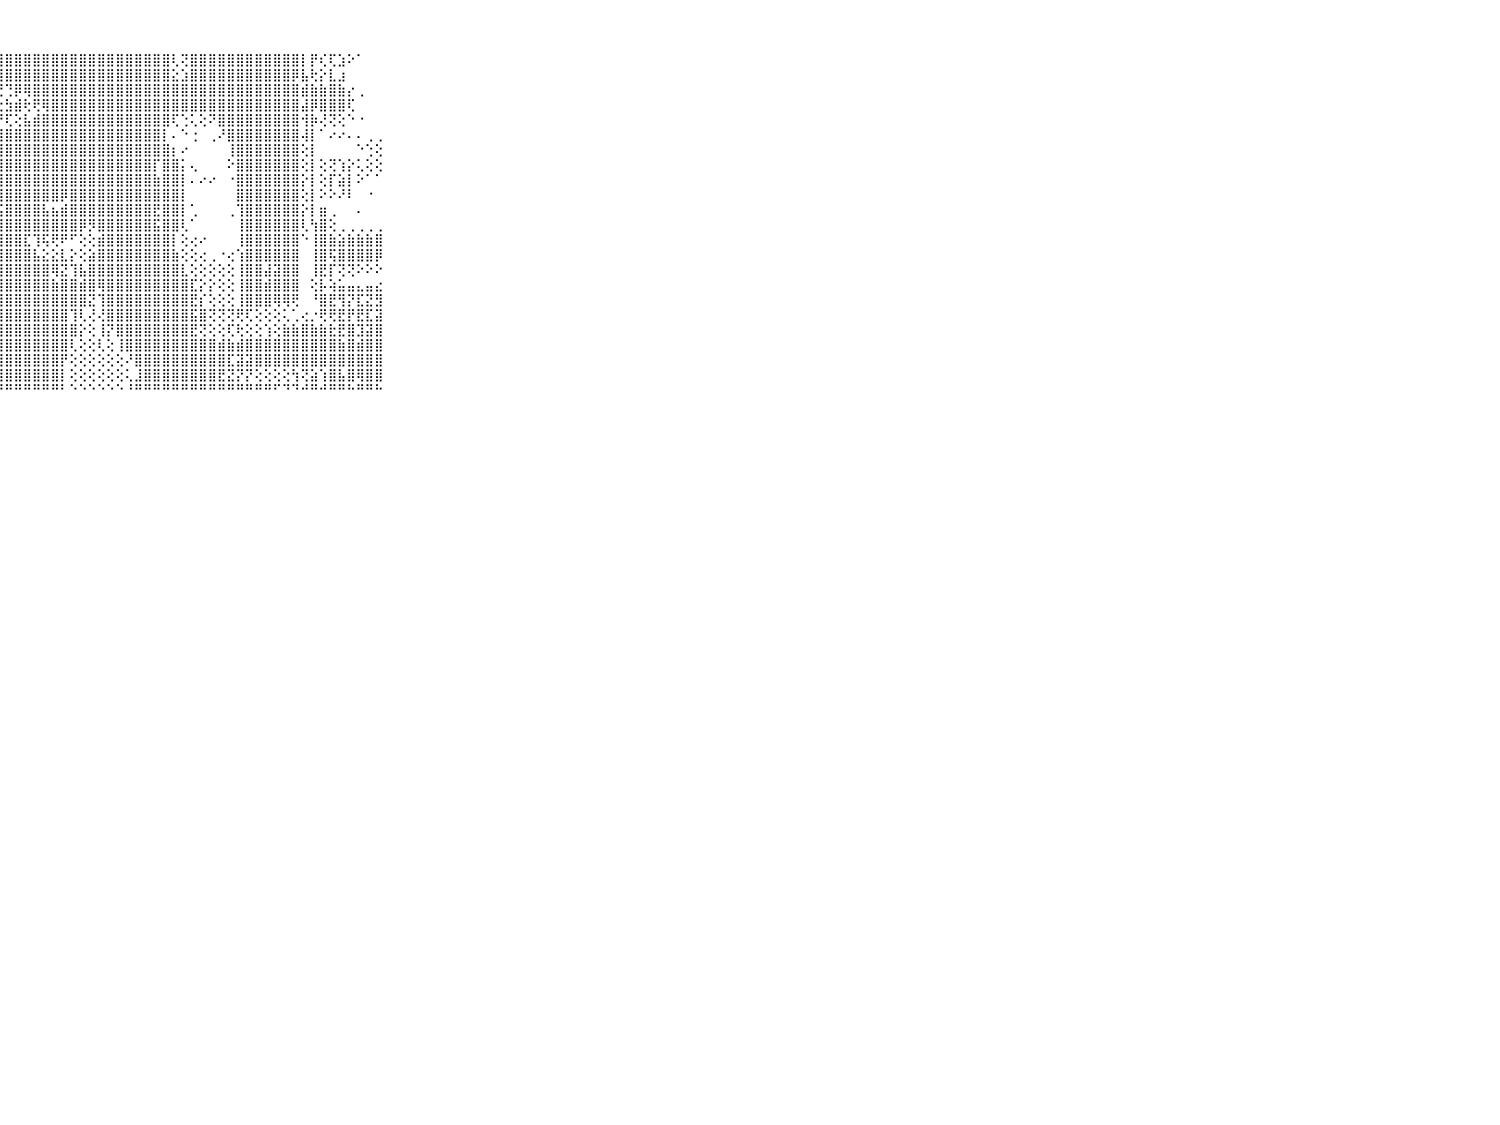

⠀⠀⠀⠀⠀⠀⠀⠀⠀⠀⠀⣝⣟⣿⣿⣿⣿⣿⣿⣿⣿⣿⣿⣿⣿⣿⣿⣿⣿⣿⣿⣿⣿⣿⣿⣿⣿⣿⣿⣿⣿⣿⣿⣿⣿⣿⢇⢝⣿⣿⣿⣿⣿⣿⣿⣿⣿⣿⣿⣿⡇⡟⢎⢏⣱⠕⠁⠀⠀⠀⠀⠀⠀⠀⠀⠀⠀⠀⠀⠀⠀
⠀⠀⠀⠀⠀⠀⠀⠀⠀⠀⠀⣿⣿⣿⣿⣿⣿⣿⣿⢿⢏⢝⠝⢝⢝⢝⢻⢿⣿⣿⣿⣿⣿⣿⣿⣿⣿⣿⣿⣿⣿⣿⣿⣿⣿⣿⣕⣱⣿⣿⣿⣿⣿⣿⣿⣿⣿⣿⣿⡿⣧⢗⡕⣇⣰⠀⠀⠀⠀⠀⠀⠀⠀⠀⠀⠀⠀⠀⠀⠀⠀
⠀⠀⠀⠀⠀⠀⠀⠀⠀⠀⠀⣿⣿⣿⣿⣟⣿⠿⢧⣕⡑⠅⢕⠕⢕⢕⠕⢜⢙⡿⢿⣿⣿⣿⣿⣿⣿⣿⣿⣿⣿⣿⣿⣿⣿⣿⣿⣿⣿⣿⣿⣿⣿⣿⣿⣿⣿⣿⣿⣿⣾⣷⣷⣿⣷⡔⢀⠀⠀⠀⠀⠀⠀⠀⠀⠀⠀⠀⠀⠀⠀
⠀⠀⠀⠀⠀⠀⠀⠀⠀⠀⠀⣿⣿⣿⣿⣿⠋⠕⠖⠿⢿⣷⣕⢕⢕⢕⢕⢕⣳⣾⢗⢟⢿⣿⣿⣿⣿⣿⣿⣿⣿⣿⣿⣿⣿⣿⣿⣿⣿⣿⣿⣿⣿⣿⣿⣿⣿⣿⣿⣿⣼⡿⣿⣿⣿⢏⠀⠀⠀⠀⠀⠀⠀⠀⠀⠀⠀⠀⠀⠀⠀
⠀⠀⠀⠀⠀⠀⠀⠀⠀⠀⠀⣿⣿⣿⣿⢇⠀⠀⠀⠀⢈⢻⣿⣷⣕⢜⢸⠞⢏⢕⣧⣾⣿⣿⣿⣿⣿⣿⣿⣿⣿⣿⣿⣿⣿⣿⢏⢑⢅⢕⠝⣿⣿⣿⣿⣿⣿⣿⣿⣿⢺⡷⢜⢝⢕⠑⠐⠀⠀⠀⠀⠀⠀⠀⠀⠀⠀⠀⠀⠀⠀
⠀⠀⠀⠀⠀⠀⠀⠀⠀⠀⠀⣿⣿⣿⡟⢐⢔⢕⢀⢀⢀⠕⢻⣿⣯⢗⣕⣿⣿⣿⣿⣿⣿⣿⣿⣿⣿⣿⣿⣿⣿⣿⣿⣿⣿⡇⠄⠑⢐⠀⢀⠜⣿⣿⣿⣿⣿⣿⣿⣿⢼⡇⠁⠔⠔⠄⠄⢀⢀⠀⠀⠀⠀⠀⠀⠀⠀⠀⠀⠀⠀
⠀⠀⠀⠀⠀⠀⠀⠀⠀⠀⠀⣿⣿⣿⡇⢕⢅⢅⢅⢅⢕⢕⢜⣿⣿⣝⣻⣿⣿⣿⣿⣿⣿⣿⣿⣿⣿⣿⣿⣿⣿⣿⣿⣿⣿⣿⡆⠔⠀⠀⠀⠀⢸⣿⣿⣿⣿⣿⣿⣿⢕⡇⠀⠀⠀⠀⠑⢑⢕⠀⠀⠀⠀⠀⠀⠀⠀⠀⠀⠀⠀
⠀⠀⠀⠀⠀⠀⠀⠀⠀⠀⠀⣿⣿⣿⣇⣕⣕⣕⣕⣵⣵⣵⣵⣿⣿⣿⣾⣿⣿⣿⣿⣿⣿⣿⣿⣿⣿⣿⣿⣿⣿⣿⣿⣿⡏⣿⣿⡅⢄⠀⠀⠀⠕⣿⣿⣿⣿⣿⣿⣿⢕⡇⢕⢝⢱⡕⢅⢕⢕⠀⠀⠀⠀⠀⠀⠀⠀⠀⠀⠀⠀
⠀⠀⠀⠀⠀⠀⠀⠀⠀⠀⠀⣿⣿⣿⣿⣿⣿⣿⣿⣿⣿⣿⣿⣿⣿⣿⣿⣿⣿⣿⣿⣿⣿⣿⣿⣿⣿⣿⣿⣿⣿⣿⣿⣿⣷⣿⣿⡇⠄⠔⠔⠀⠐⣿⣿⣿⣿⣿⣿⣿⡕⡇⢕⡏⣵⡇⠕⠁⠁⠀⠀⠀⠀⠀⠀⠀⠀⠀⠀⠀⠀
⠀⠀⠀⠀⠀⠀⠀⠀⠀⠀⠀⣿⣿⣿⣿⣿⣿⣿⣿⣿⣿⣿⣿⣿⣿⣿⣿⣿⣿⣿⣿⣿⣿⣿⡿⣿⣿⣿⣿⣿⣿⣿⣿⣿⣿⣿⣿⡇⠀⠀⠀⠀⠀⣿⣿⣿⣿⣿⣿⣿⢕⡇⠕⠕⠜⠇⠀⠐⠀⠀⠀⠀⠀⠀⠀⠀⠀⠀⠀⠀⠀
⠀⠀⠀⠀⠀⠀⠀⠀⠀⠀⠀⣿⣿⣿⣿⣿⣿⣿⣿⣿⣿⣿⣿⣿⣿⣿⣿⣯⣿⣿⣿⣿⣧⣦⣾⣿⣿⣿⣿⣿⣿⣿⣿⣿⣟⣿⣿⡇⢁⠀⠀⠀⢀⢹⣿⣿⣿⣿⣿⣿⡕⡇⣶⢀⠀⠀⠄⠀⠀⠀⠀⠀⠀⠀⠀⠀⠀⠀⠀⠀⠀
⠀⠀⠀⠀⠀⠀⠀⠀⠀⠀⠀⣿⣿⣿⣿⣿⣿⣿⣿⣿⣿⣿⣿⣿⣿⣿⣿⣿⣿⣿⣿⣿⣿⣿⣿⣿⡿⡻⣿⣿⣿⣿⣿⣿⣯⣿⣿⢇⠁⠀⠀⠀⠀⢸⣿⣿⣿⣿⣿⣿⢇⢳⣿⢕⢀⢀⢀⢀⢀⠀⠀⠀⠀⠀⠀⠀⠀⠀⠀⠀⠀
⠀⠀⠀⠀⠀⠀⠀⠀⠀⠀⠀⣿⣿⣿⣿⣿⣿⣿⣿⣿⣿⣿⣿⣿⣿⣿⣿⣿⣿⣿⣏⢹⢯⢟⠟⠋⢕⢕⣾⣿⣿⣿⣿⣿⣿⣿⡇⢕⢔⠔⠀⠀⠀⢸⣿⣿⣿⣿⣿⣿⠑⢸⣿⣷⣵⣷⣷⣷⣿⠀⠀⠀⠀⠀⠀⠀⠀⠀⠀⠀⠀
⠀⠀⠀⠀⠀⠀⠀⠀⠀⠀⠀⣿⣿⣿⣿⣿⣿⣿⣿⣿⣿⣿⣿⣿⣿⣿⣿⣿⣿⣿⣿⣧⣕⣕⣇⡕⢕⣵⣿⣿⣿⣿⣿⣿⣿⣿⣷⢕⢕⢔⢀⠐⢔⢱⣿⣿⣿⣿⣿⣿⠀⢸⣿⢯⣿⣿⣿⣿⡿⠀⠀⠀⠀⠀⠀⠀⠀⠀⠀⠀⠀
⠀⠀⠀⠀⠀⠀⠀⠀⠀⠀⠀⣿⣿⣿⣿⣿⣿⣿⣿⣿⣿⣿⣿⣿⣿⣿⣿⣿⣿⣿⣿⣿⣿⢿⣝⢹⣧⣿⣿⣿⣿⣿⣿⣿⣿⣿⣿⣇⢕⢕⢕⢕⢕⢸⣿⣿⣼⣽⣿⣿⠀⢸⣟⡏⢝⢝⠕⠕⠕⠀⠀⠀⠀⠀⠀⠀⠀⠀⠀⠀⠀
⠀⠀⠀⠀⠀⠀⠀⠀⠀⠀⠀⣿⣿⣿⣿⣿⣿⣿⣿⣿⣿⣿⣿⣿⣿⣿⣿⣿⣿⣿⣿⣿⣿⣷⣿⣿⣾⣿⢿⣿⣿⣿⣿⣿⣿⣿⣿⣿⣏⡕⡕⢕⢕⢸⣿⣿⣾⣿⣿⣿⠀⢕⡧⢵⣥⣤⣄⣤⣔⠀⠀⠀⠀⠀⠀⠀⠀⠀⠀⠀⠀
⠀⠀⠀⠀⠀⠀⠀⠀⠀⠀⠀⣿⣿⣿⣿⣿⣿⣿⣿⣿⣿⣿⣿⣿⣿⣿⣿⣿⣿⣿⣿⣿⣿⣿⣿⣿⣿⣝⢹⣿⣿⣿⣿⣿⣿⣿⣿⣿⣟⡎⢕⢕⢕⢸⣿⣿⣿⢿⢿⢟⠀⠘⣿⣟⢻⡝⣏⣝⣻⠀⠀⠀⠀⠀⠀⠀⠀⠀⠀⠀⠀
⠀⠀⠀⠀⠀⠀⠀⠀⠀⠀⠀⣿⣿⣿⣿⣿⣿⣿⣿⣿⣿⣿⣿⣿⣿⣿⣿⣿⣿⣿⣿⣿⣿⣿⣿⢹⢇⢜⢜⣿⣿⣿⣿⣿⣿⣿⣿⣿⣯⣿⢝⢝⢝⢟⢏⢕⢕⢕⢅⢁⢔⡐⢟⢟⣟⡟⣟⣏⣽⠀⠀⠀⠀⠀⠀⠀⠀⠀⠀⠀⠀
⠀⠀⠀⠀⠀⠀⠀⠀⠀⠀⠀⣿⣿⣿⣿⣿⣿⣿⣿⣿⣿⣿⣿⣿⣿⣿⣿⣿⣿⣿⣿⣿⣿⣿⣿⣿⡕⢕⢸⡝⣿⣿⣿⣿⣿⣿⣿⣿⣟⢝⢕⢕⢏⢗⢕⢕⢱⢕⣷⣷⣿⣷⣷⣗⣟⣿⣹⣽⣿⠀⠀⠀⠀⠀⠀⠀⠀⠀⠀⠀⠀
⠀⠀⠀⠀⠀⠀⠀⠀⠀⠀⠀⣿⣿⣿⣿⣿⣿⣿⣿⣿⣿⣿⣿⣿⣿⣿⣿⣿⣿⣿⣿⣿⣿⣿⣿⢇⢕⢕⢇⢕⢸⣿⣿⣿⣿⣿⣿⣿⣿⣿⣿⣾⣷⣾⣿⣿⣿⣿⣿⣿⣿⣿⣿⣿⣷⣿⣾⣿⣿⠀⠀⠀⠀⠀⠀⠀⠀⠀⠀⠀⠀
⠀⠀⠀⠀⠀⠀⠀⠀⠀⠀⠀⣿⣿⣿⣿⣿⣿⣿⣿⣿⣿⣿⣿⣿⣿⣿⣿⣿⣿⣿⣿⣿⣿⣿⡟⢕⢕⢕⢕⢕⢕⠜⣿⣿⣿⣿⣿⣿⣿⣿⣿⣿⣏⣽⣽⣿⣿⣿⣿⣿⣿⣿⣿⣿⣿⣿⣿⣿⣿⠀⠀⠀⠀⠀⠀⠀⠀⠀⠀⠀⠀
⠀⠀⠀⠀⠀⠀⠀⠀⠀⠀⠀⣿⣿⣿⣿⣿⣿⣿⣿⣿⣿⣿⣿⣿⣿⣿⣿⣿⣿⣿⣿⣿⣿⣿⡇⢕⢕⢕⢕⢕⢕⢅⣸⣿⣿⣿⣿⣿⣿⣿⣿⣟⣝⡝⡝⢕⢕⢕⢕⢳⢝⣵⢱⣿⣧⣿⢿⣿⣿⠀⠀⠀⠀⠀⠀⠀⠀⠀⠀⠀⠀
⠀⠀⠀⠀⠀⠀⠀⠀⠀⠀⠀⠛⠛⠛⠛⠛⠛⠛⠛⠛⠛⠛⠛⠛⠛⠛⠛⠛⠛⠛⠛⠛⠛⠛⠃⠑⠑⠑⠑⠑⠑⠘⠛⠛⠛⠛⠛⠛⠛⠛⠛⠛⠛⠛⠛⠛⠛⠋⠙⠙⠚⠛⠚⠛⠛⠓⠛⠛⠓⠀⠀⠀⠀⠀⠀⠀⠀⠀⠀⠀⠀